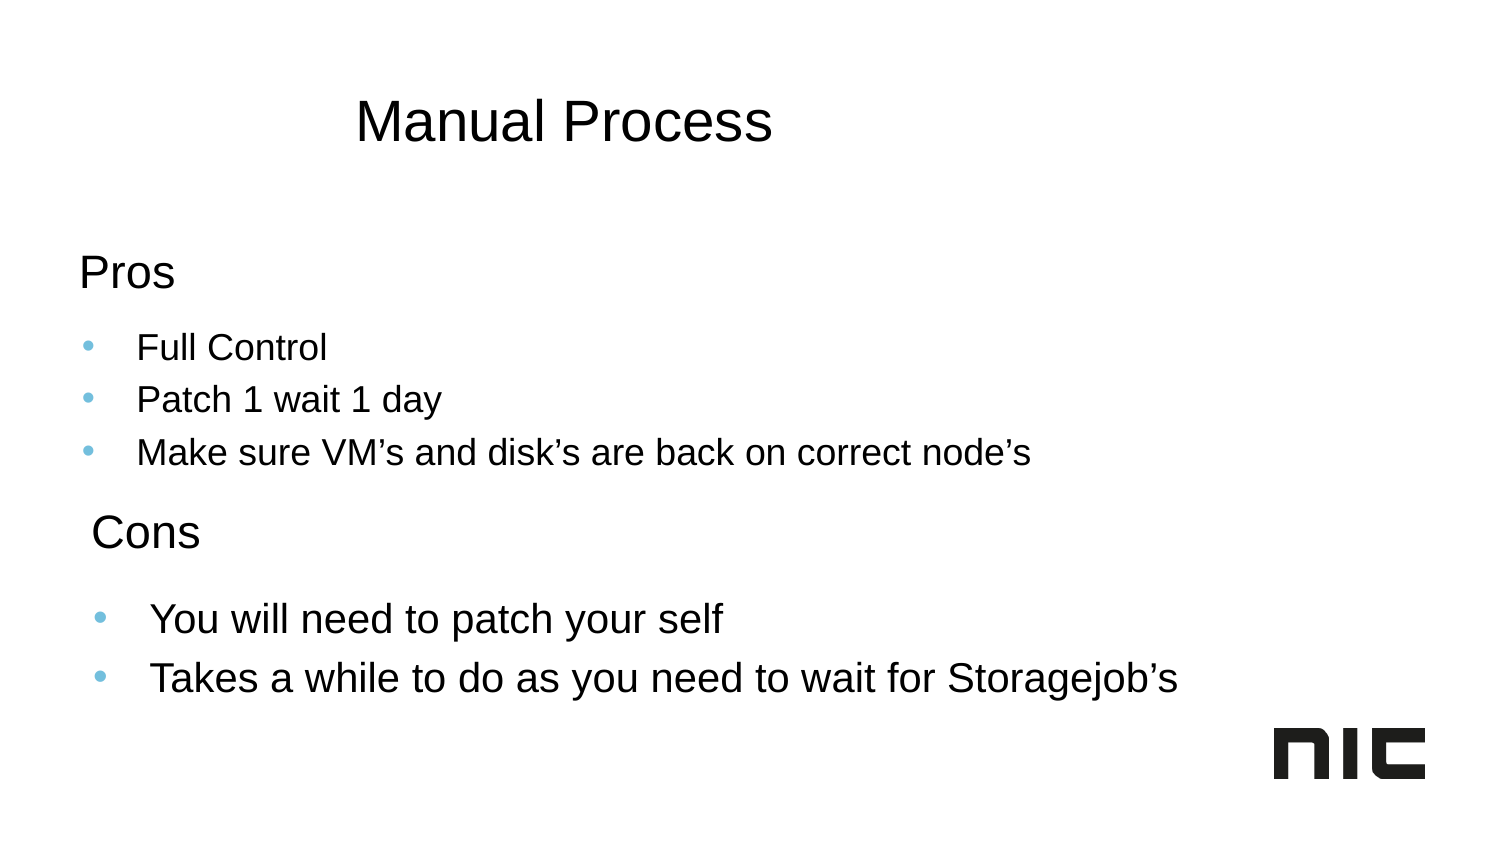

Manual Process
Pros
Full Control
Patch 1 wait 1 day
Make sure VM’s and disk’s are back on correct node’s

Cons
You will need to patch your self
Takes a while to do as you need to wait for Storagejob’s